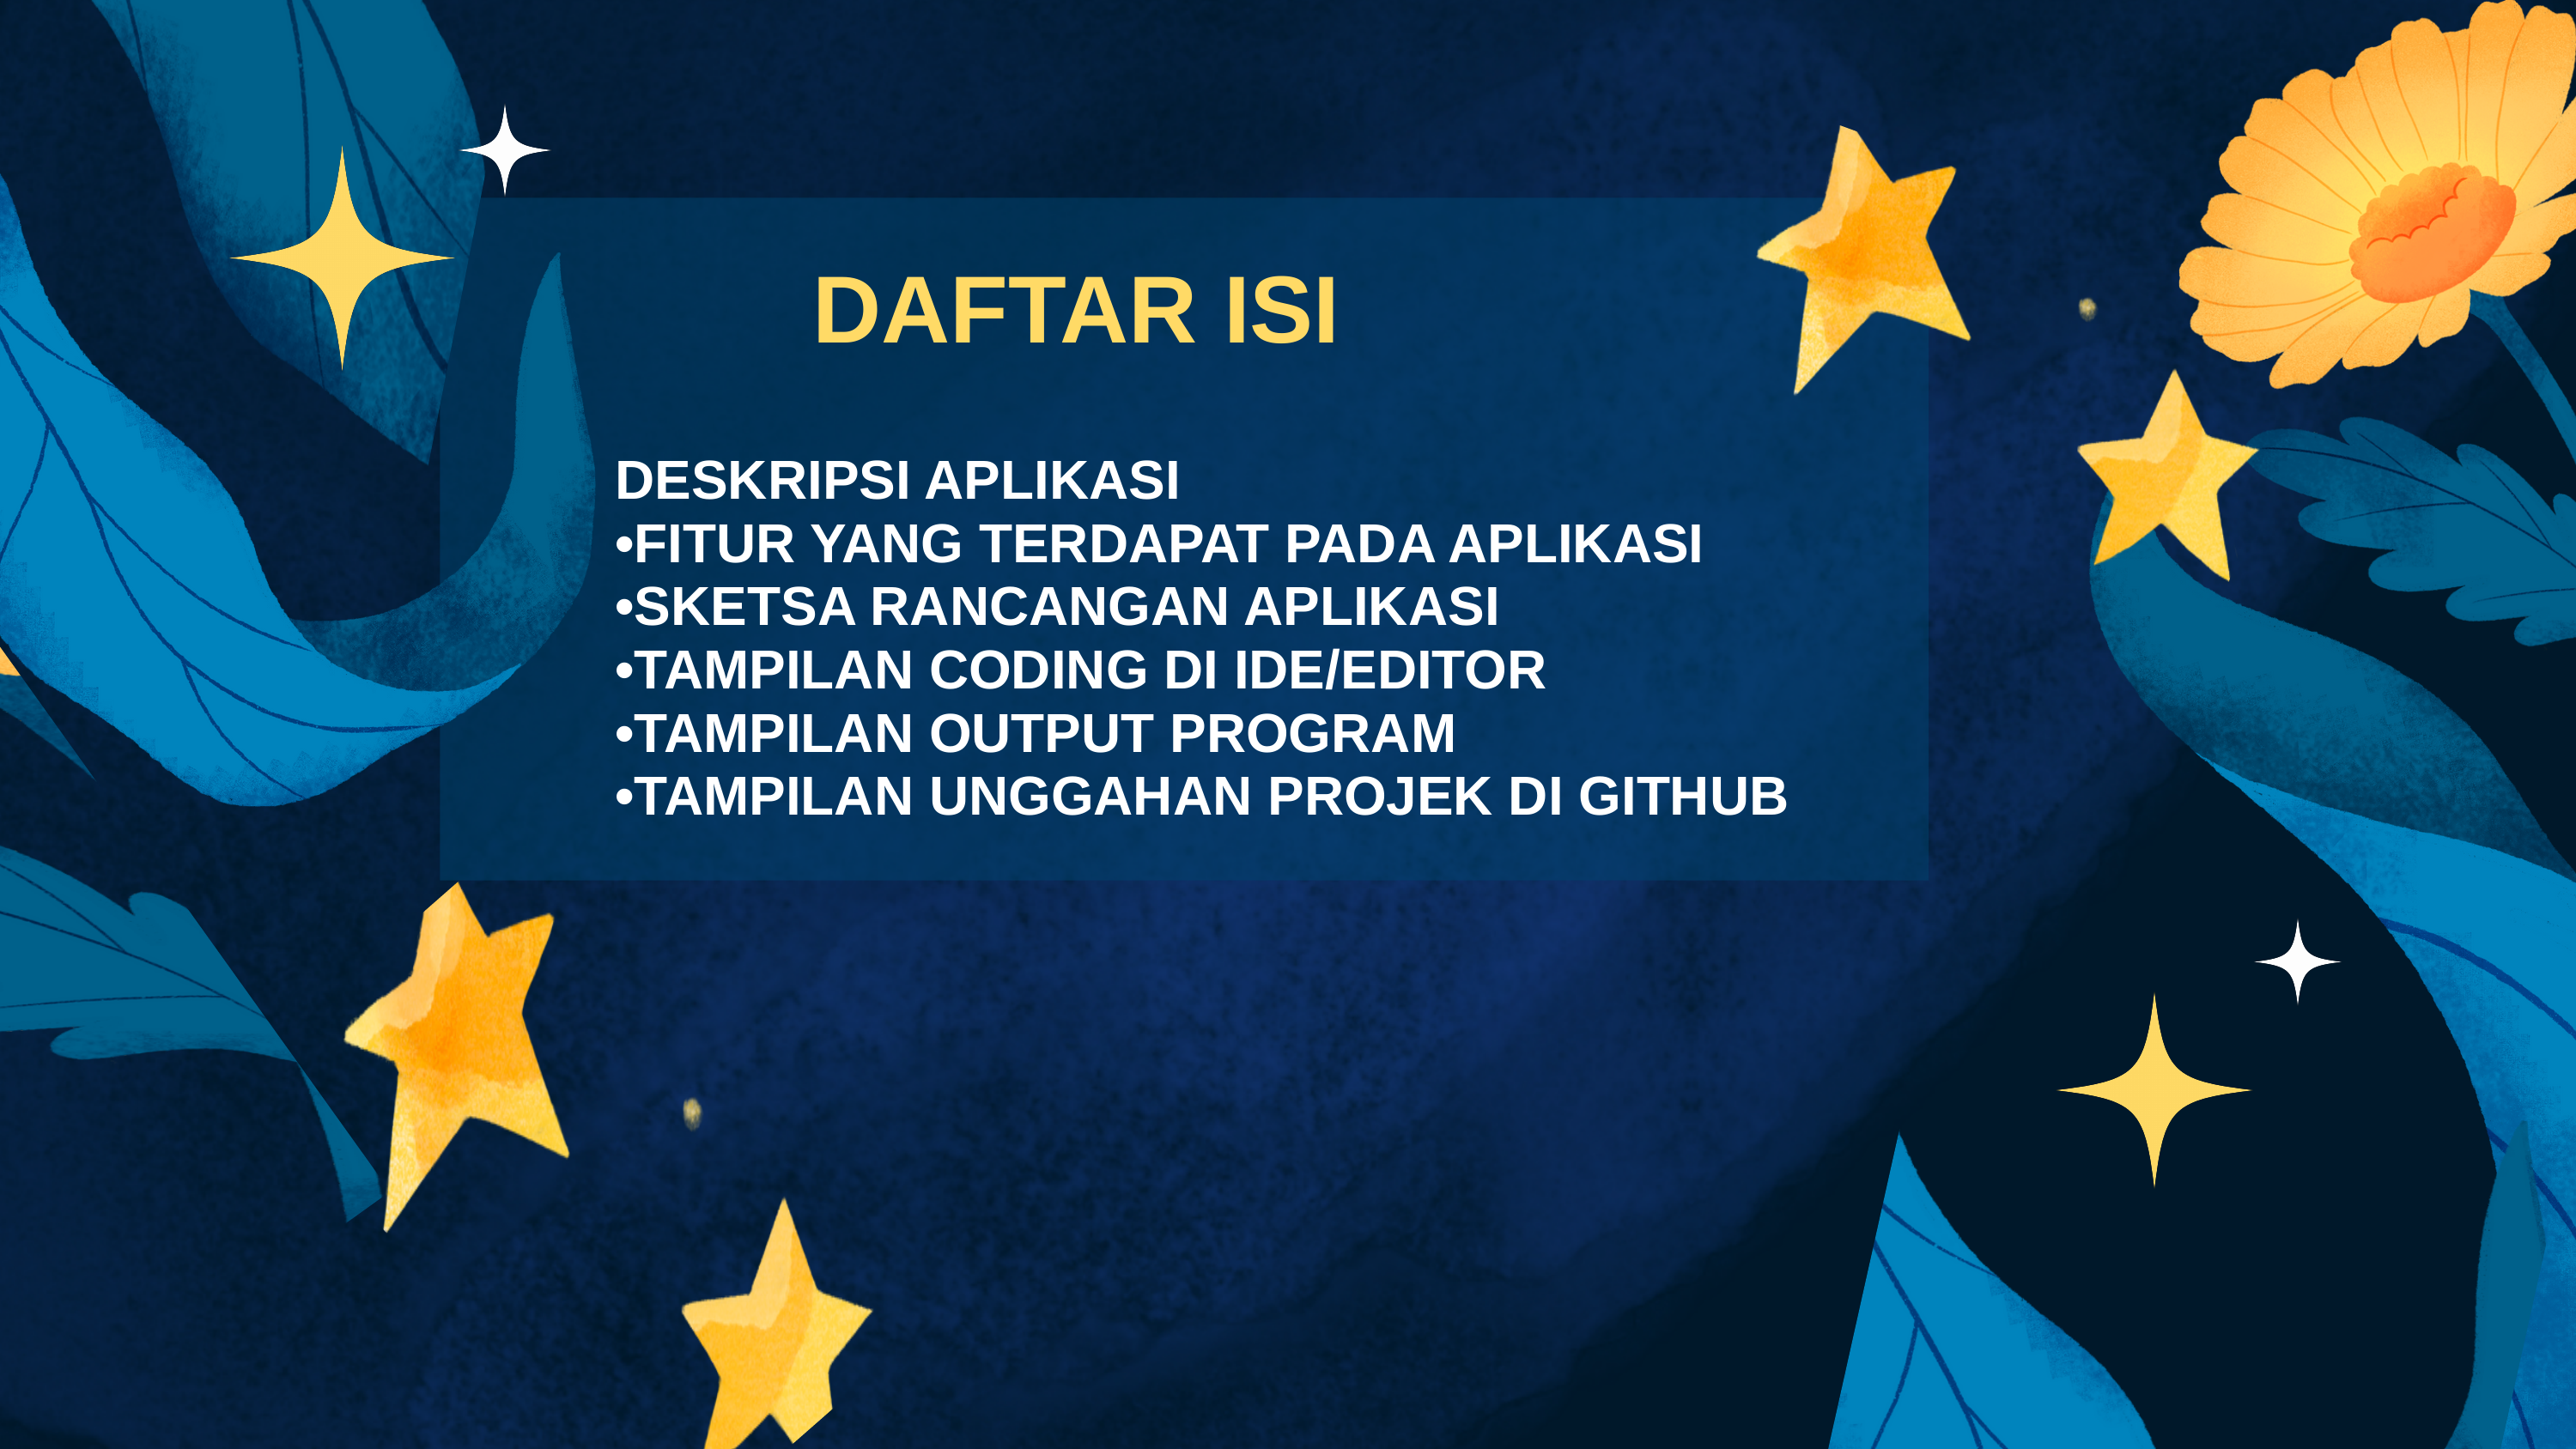

DAFTAR ISI

DESKRIPSI APLIKASI
•FITUR YANG TERDAPAT PADA APLIKASI
•SKETSA RANCANGAN APLIKASI
•TAMPILAN CODING DI IDE/EDITOR
•TAMPILAN OUTPUT PROGRAM
•TAMPILAN UNGGAHAN PROJEK DI GITHUB